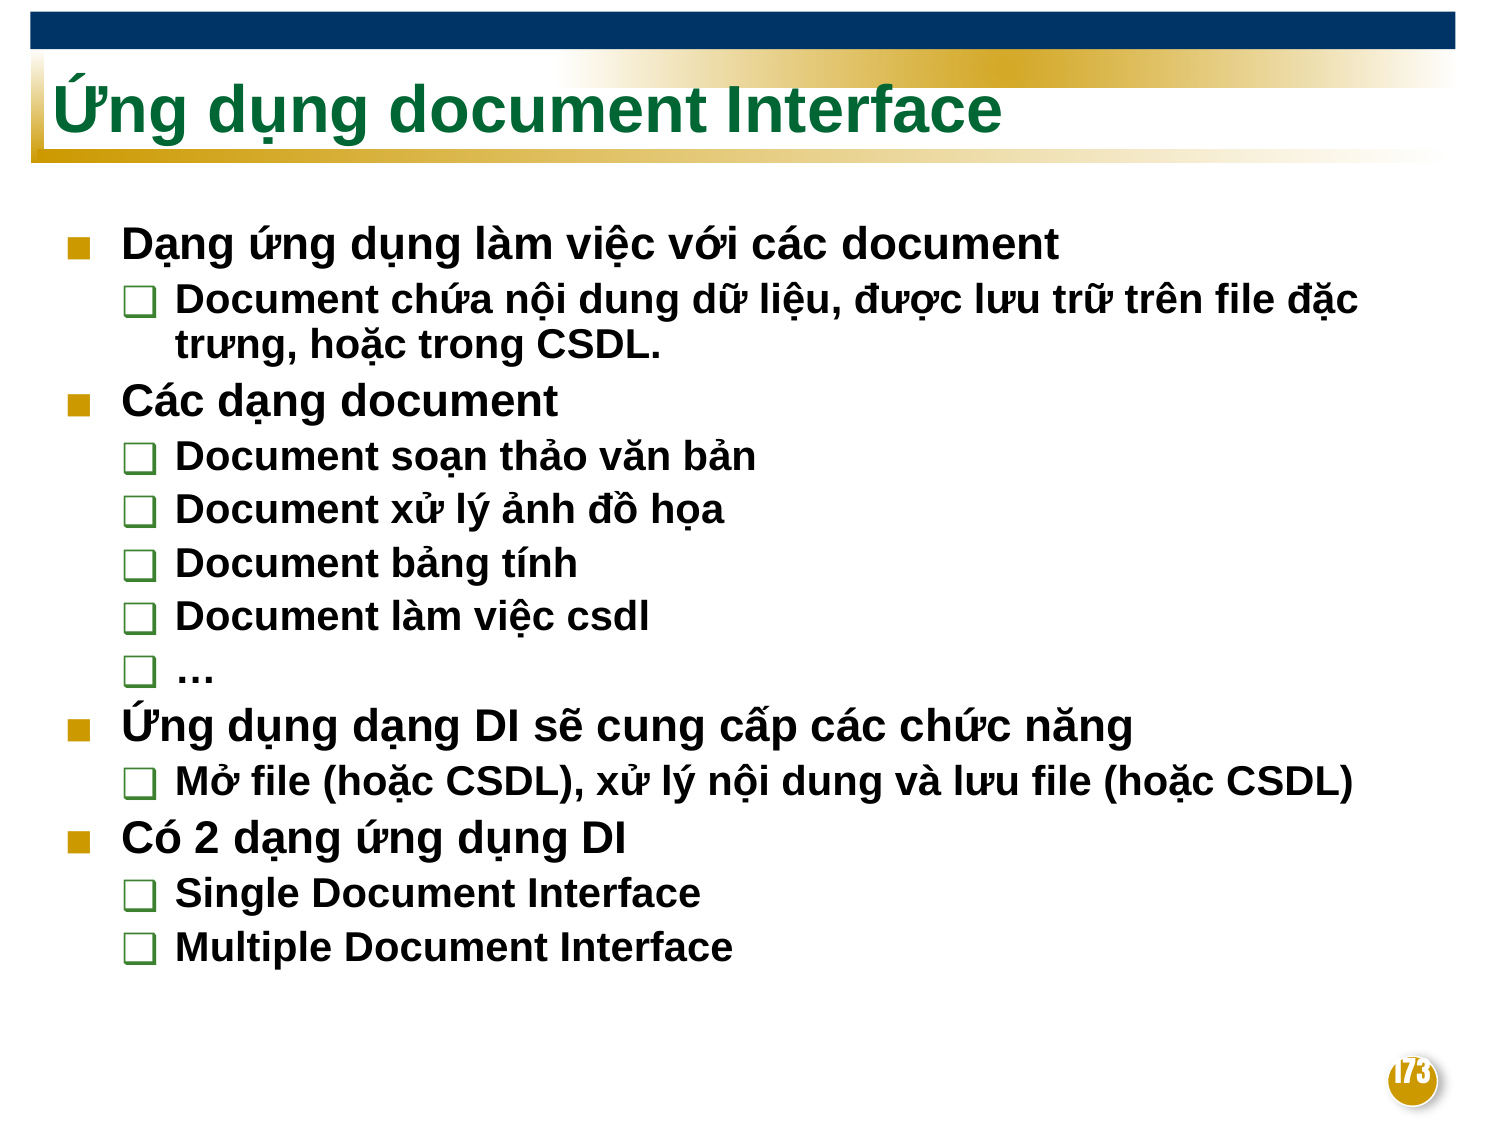

# Ứng dụng document Interface
Dạng ứng dụng làm việc với các document
Document chứa nội dung dữ liệu, được lưu trữ trên file đặc trưng, hoặc trong CSDL.
Các dạng document
Document soạn thảo văn bản
Document xử lý ảnh đồ họa
Document bảng tính
Document làm việc csdl
…
Ứng dụng dạng DI sẽ cung cấp các chức năng
Mở file (hoặc CSDL), xử lý nội dung và lưu file (hoặc CSDL)
Có 2 dạng ứng dụng DI
Single Document Interface
Multiple Document Interface
173